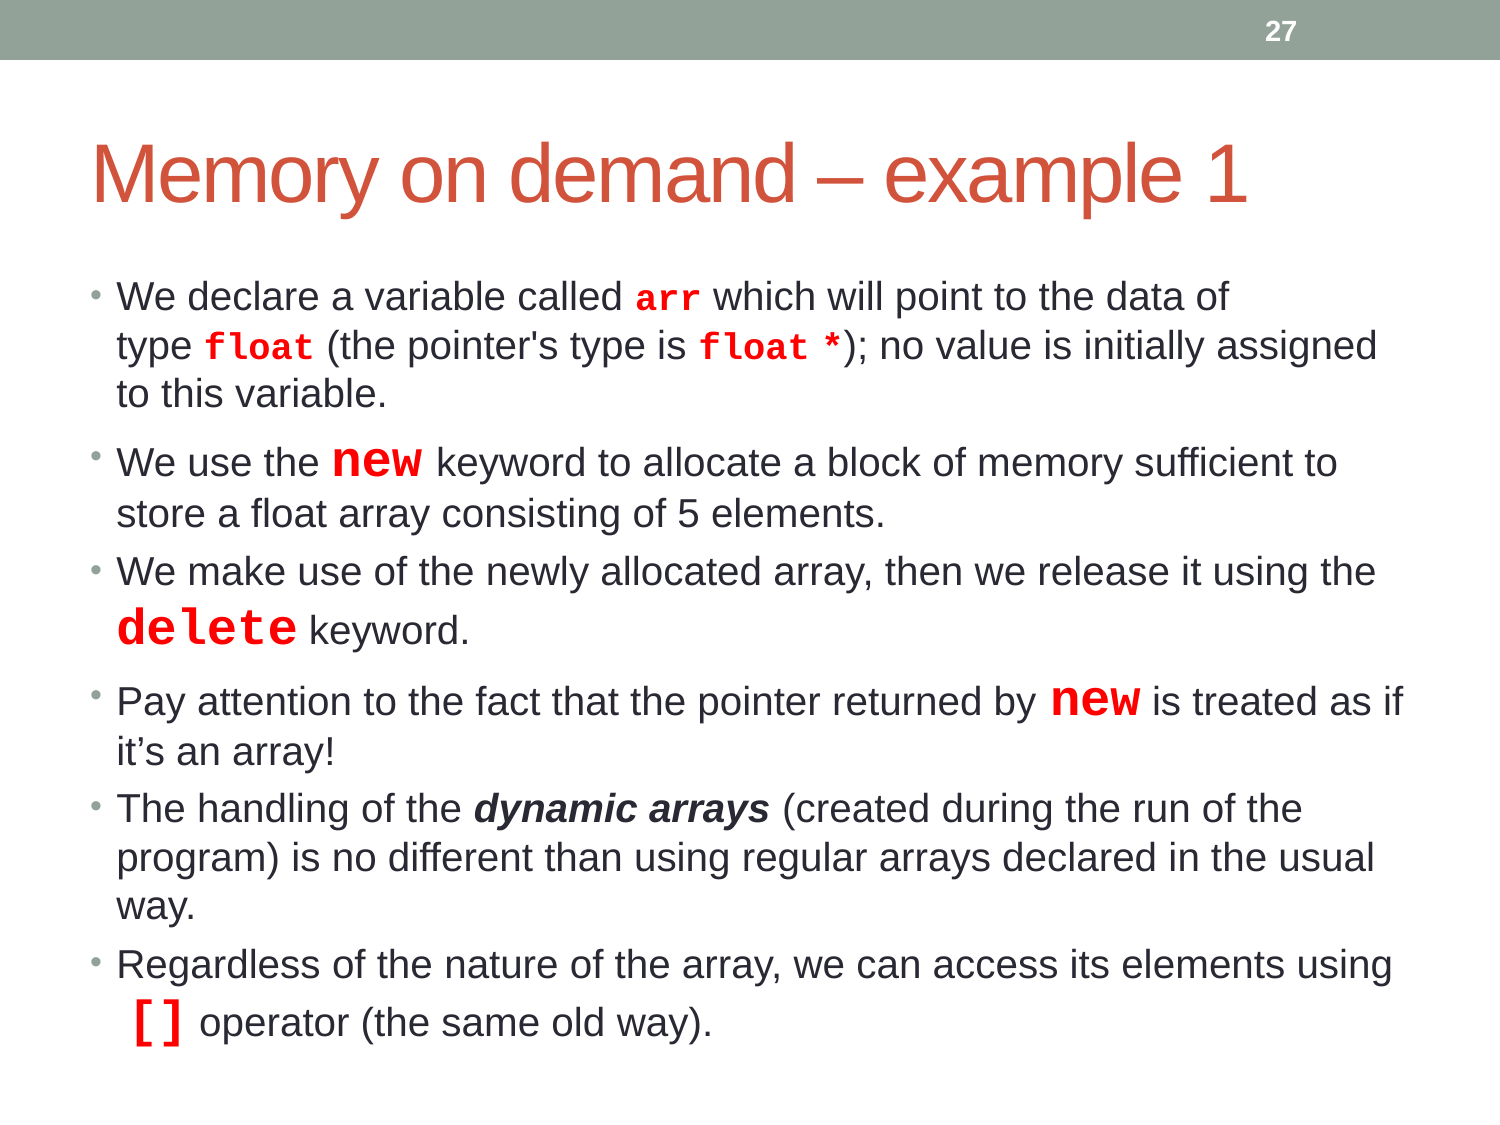

27
# Memory on demand – example 1
We declare a variable called arr which will point to the data of type float (the pointer's type is float *); no value is initially assigned to this variable.
We use the new keyword to allocate a block of memory sufficient to store a float array consisting of 5 elements.
We make use of the newly allocated array, then we release it using the delete keyword.
Pay attention to the fact that the pointer returned by new is treated as if it’s an array!
The handling of the dynamic arrays (created during the run of the program) is no different than using regular arrays declared in the usual way.
Regardless of the nature of the array, we can access its elements using  [] operator (the same old way).